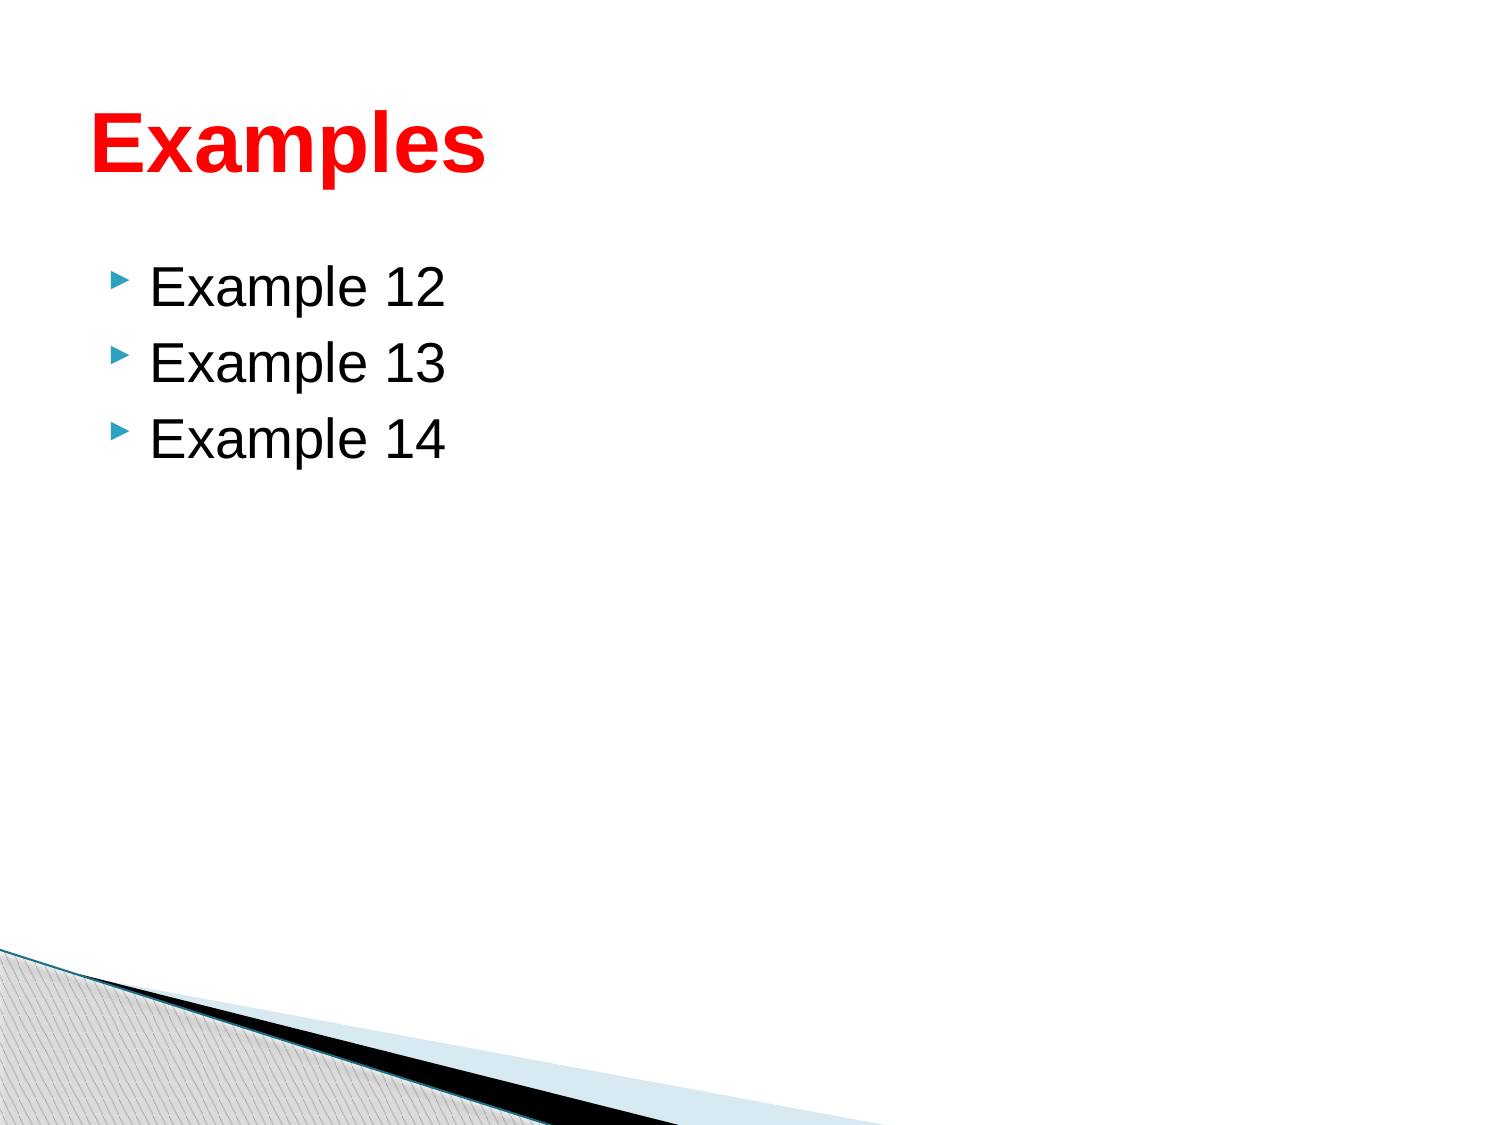

# Examples
Example 12
Example 13
Example 14